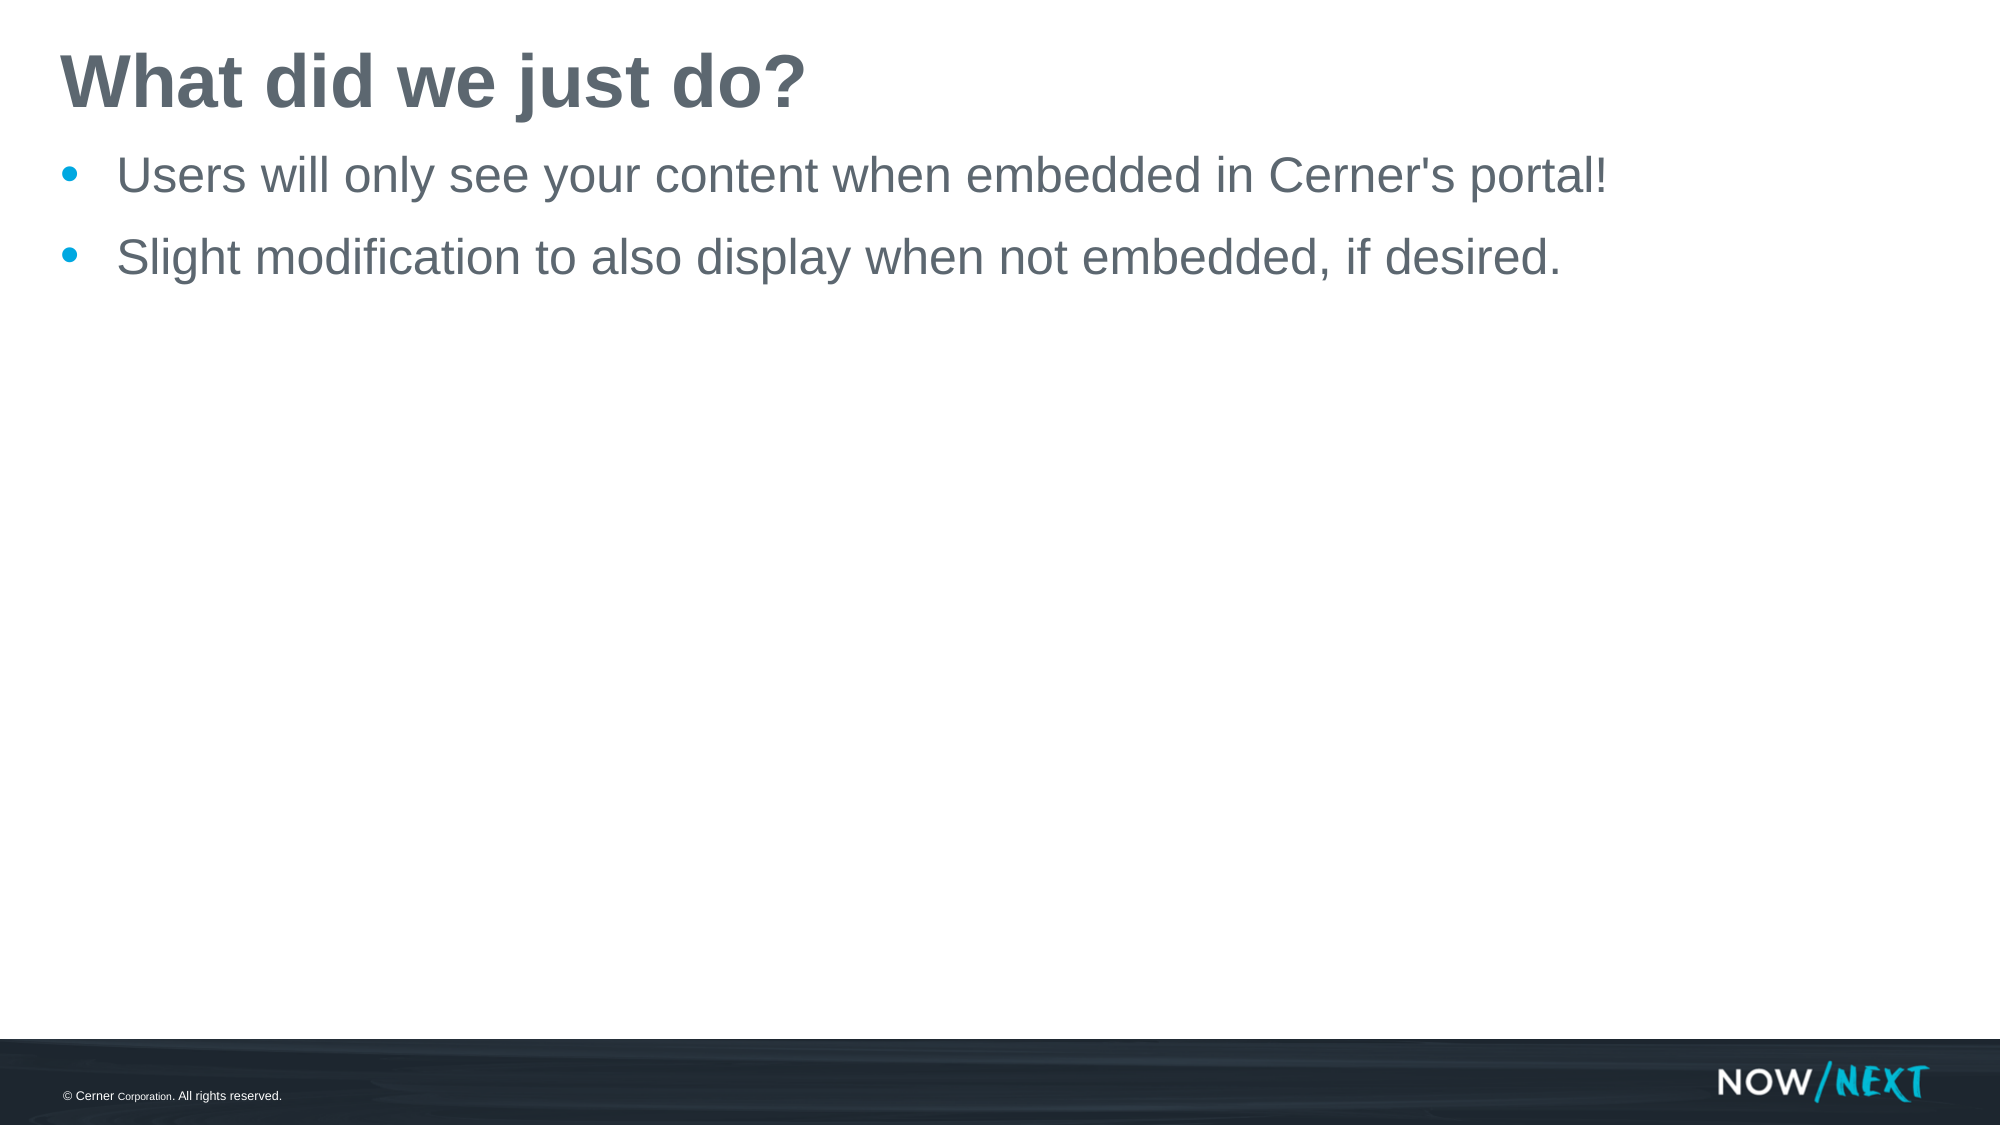

# What did we just do?
Users will only see your content when embedded in Cerner's portal!
Slight modification to also display when not embedded, if desired.